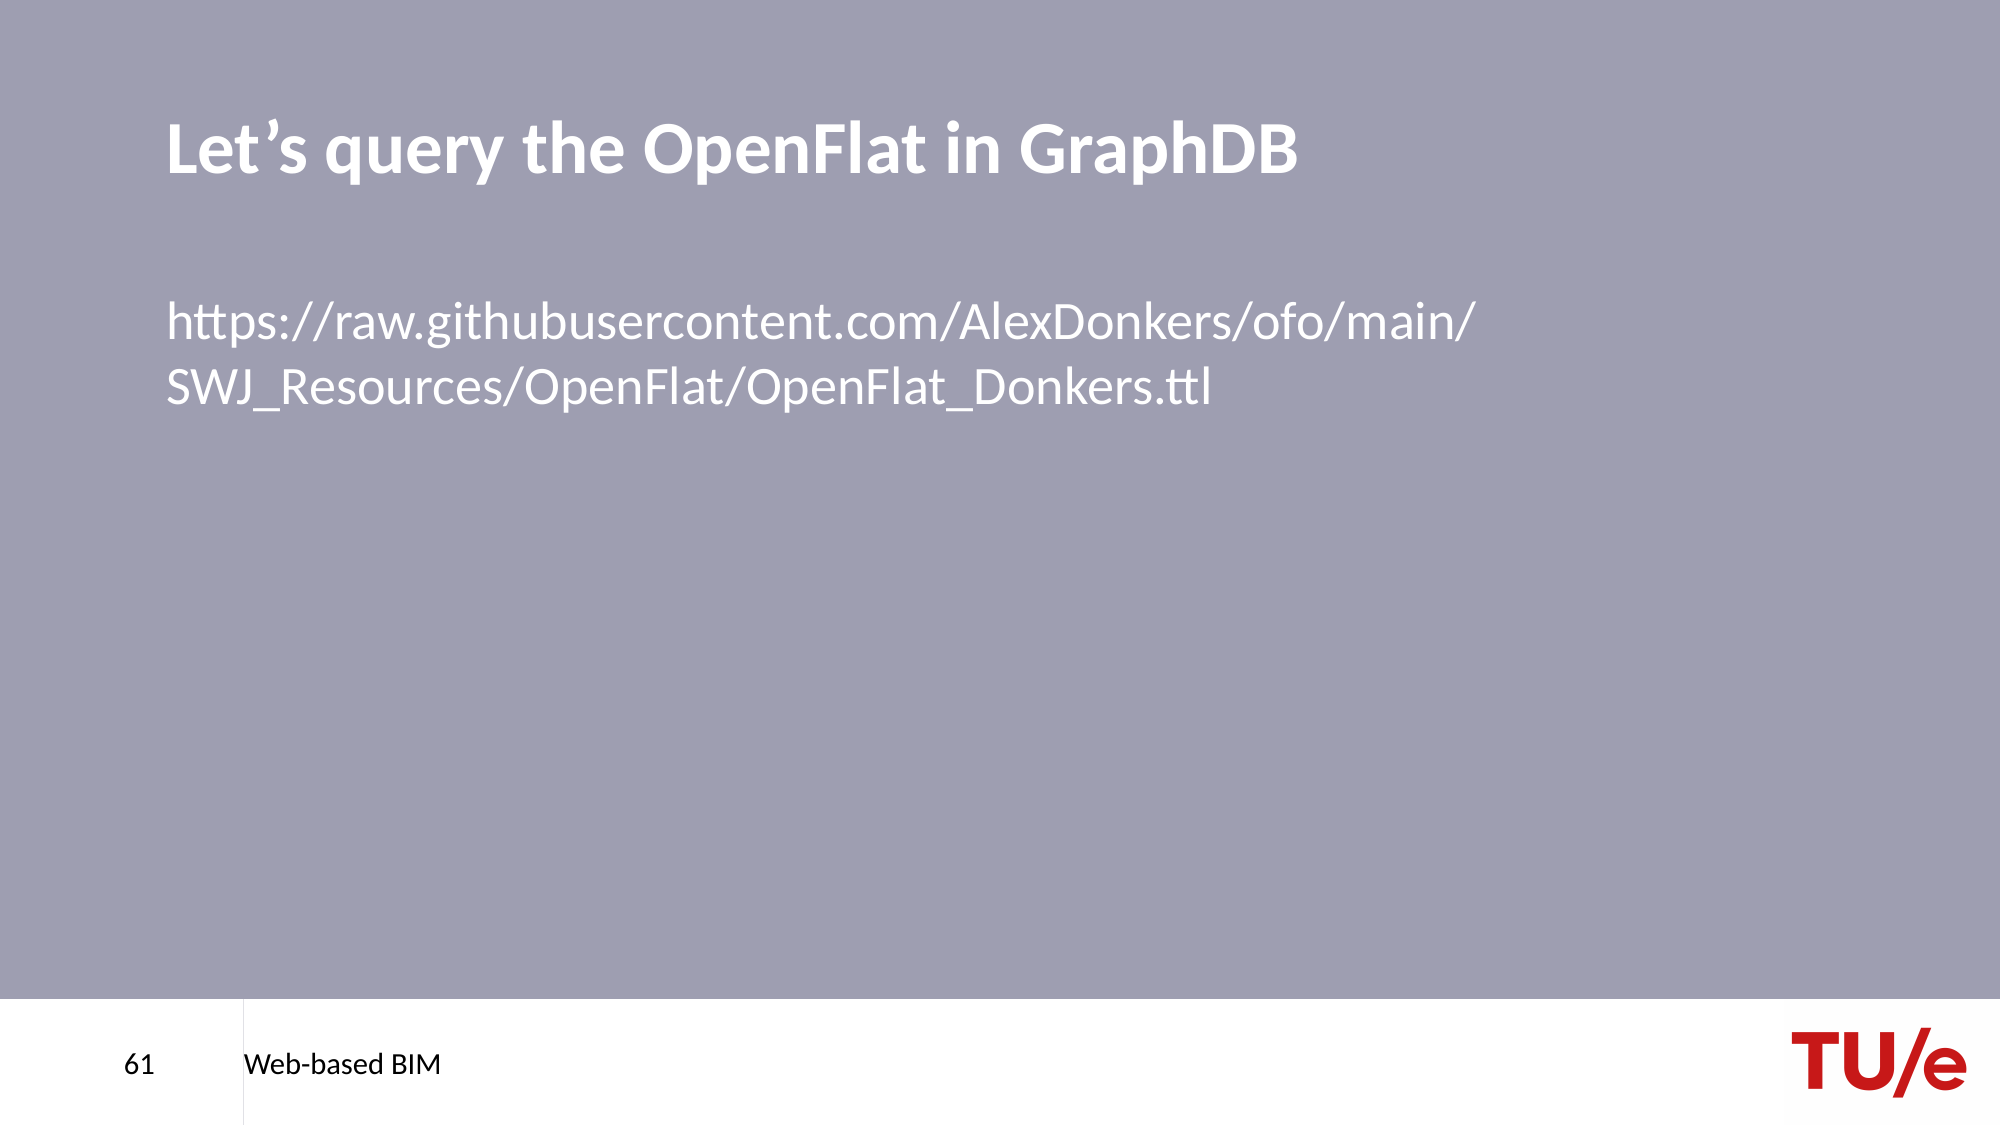

# Let’s query the OpenFlat in GraphDB
https://raw.githubusercontent.com/AlexDonkers/ofo/main/SWJ_Resources/OpenFlat/OpenFlat_Donkers.ttl
61
Web-based BIM